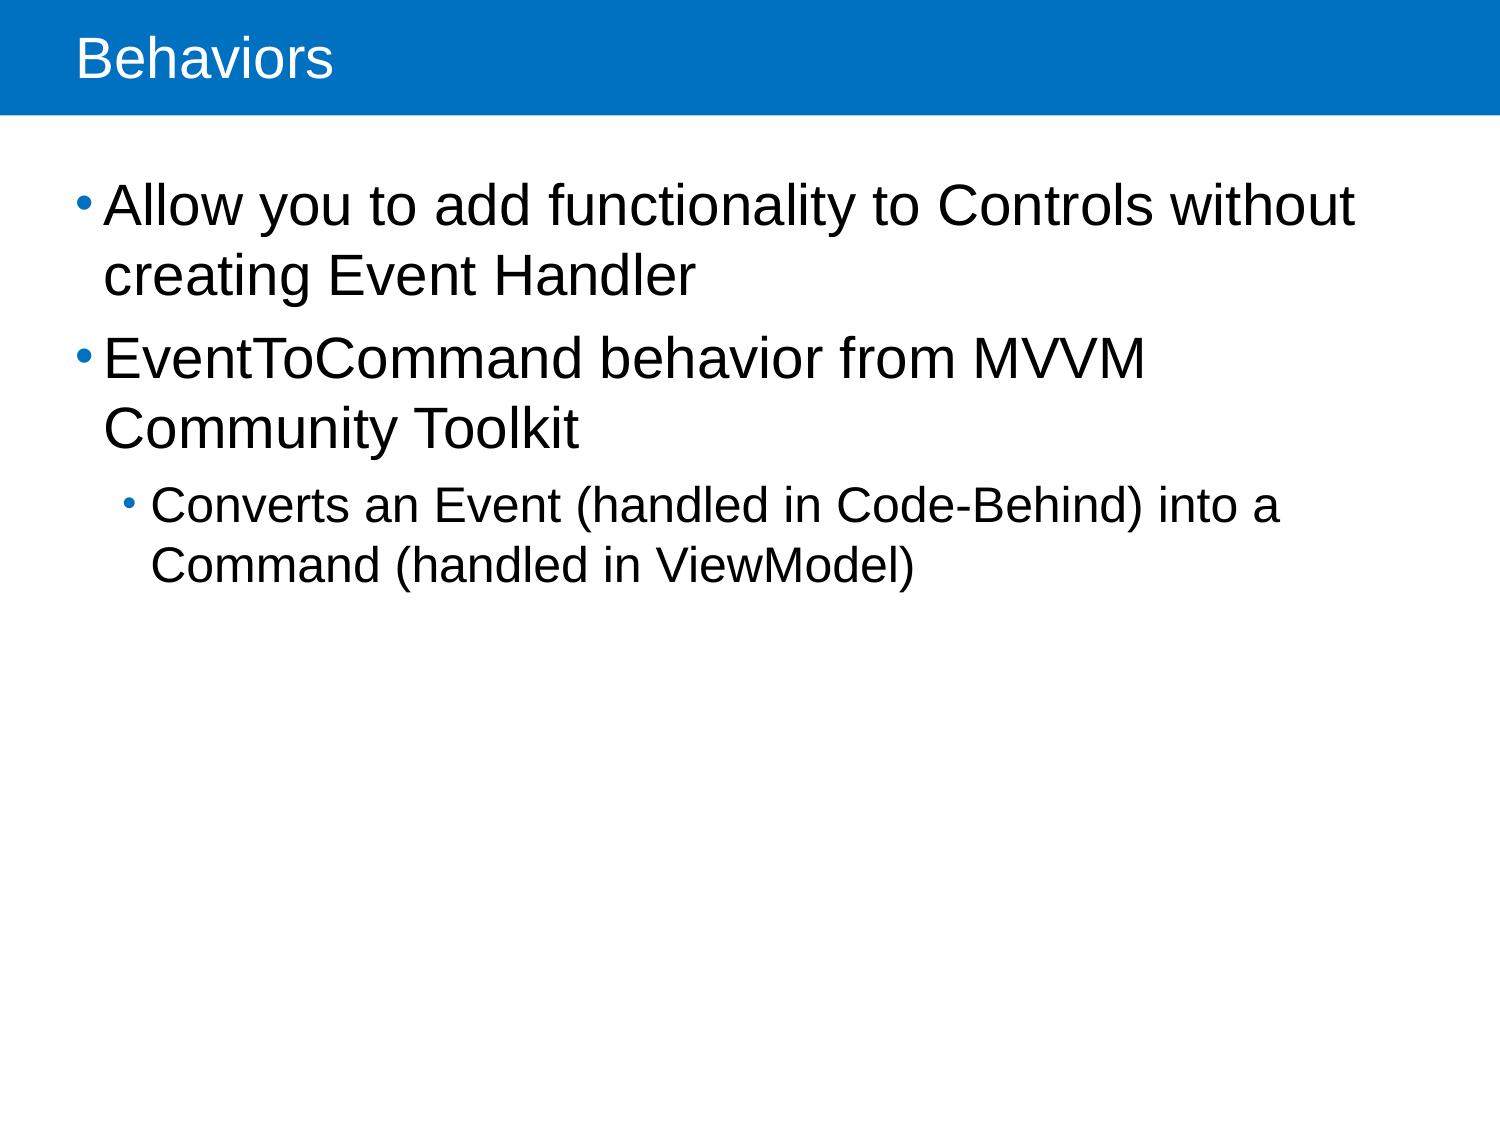

# Behaviors
Allow you to add functionality to Controls without creating Event Handler
EventToCommand behavior from MVVM Community Toolkit
Converts an Event (handled in Code-Behind) into a Command (handled in ViewModel)